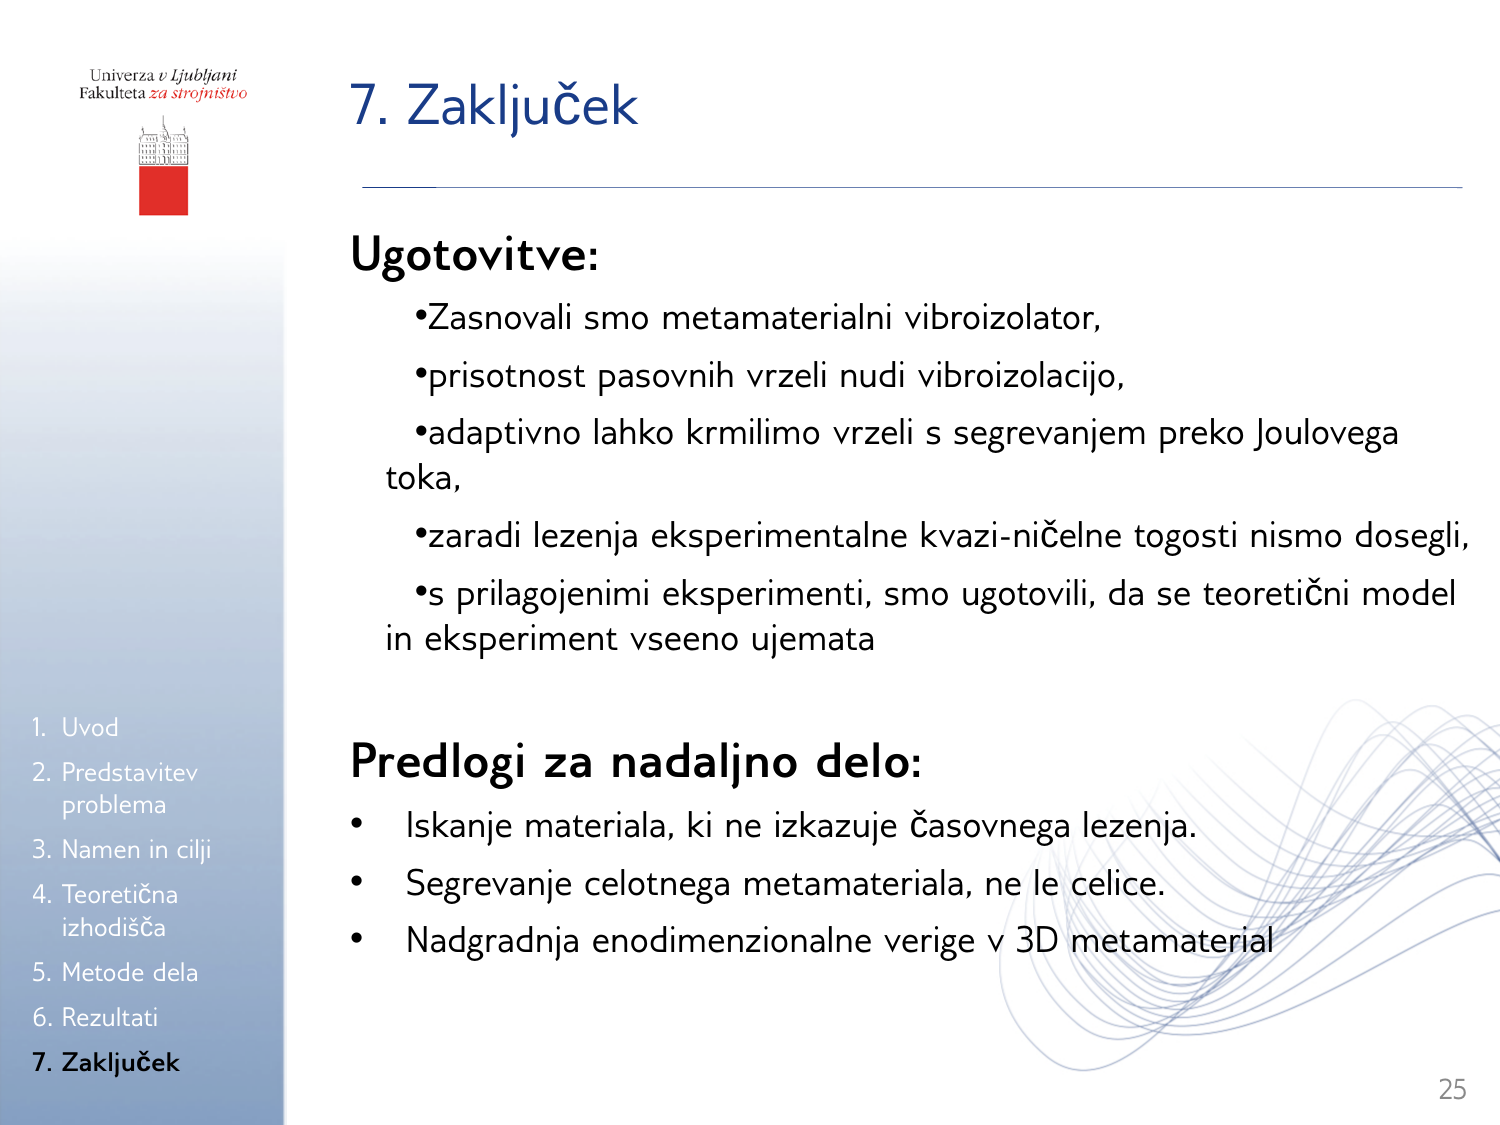

7. Zaključek
Ugotovitve:
Zasnovali smo metamaterialni vibroizolator,
prisotnost pasovnih vrzeli nudi vibroizolacijo,
adaptivno lahko krmilimo vrzeli s segrevanjem preko Joulovega toka,
zaradi lezenja eksperimentalne kvazi-ničelne togosti nismo dosegli,
s prilagojenimi eksperimenti, smo ugotovili, da se teoretični model in eksperiment vseeno ujemata

Predlogi za nadaljno delo:
Iskanje materiala, ki ne izkazuje časovnega lezenja.
Segrevanje celotnega metamateriala, ne le celice.
Nadgradnja enodimenzionalne verige v 3D metamaterial

Uvod
Predstavitev problema
Namen in cilji
Teoretična izhodišča
Metode dela
Rezultati
Zaključek

25